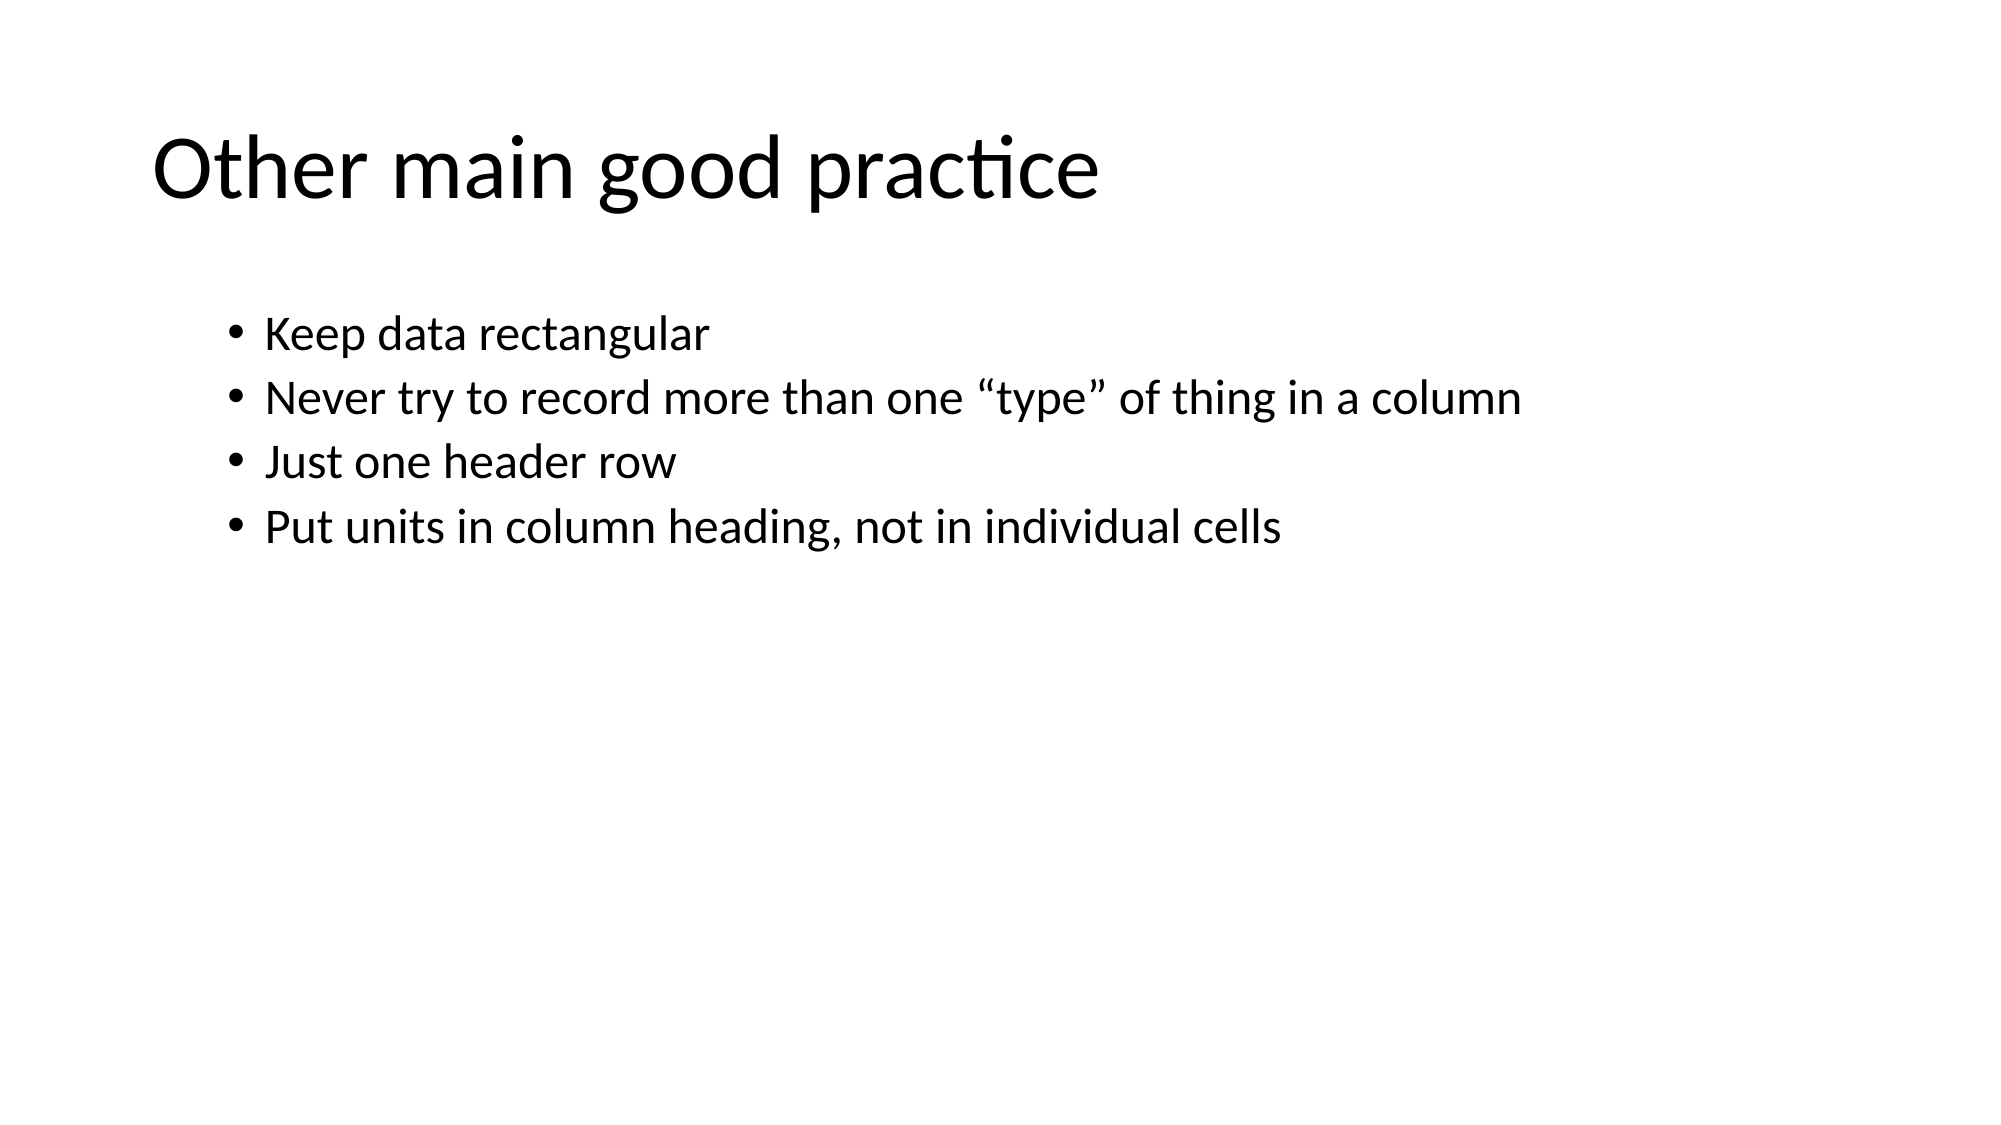

# Other main good practice
Keep data rectangular
Never try to record more than one “type” of thing in a column
Just one header row
Put units in column heading, not in individual cells